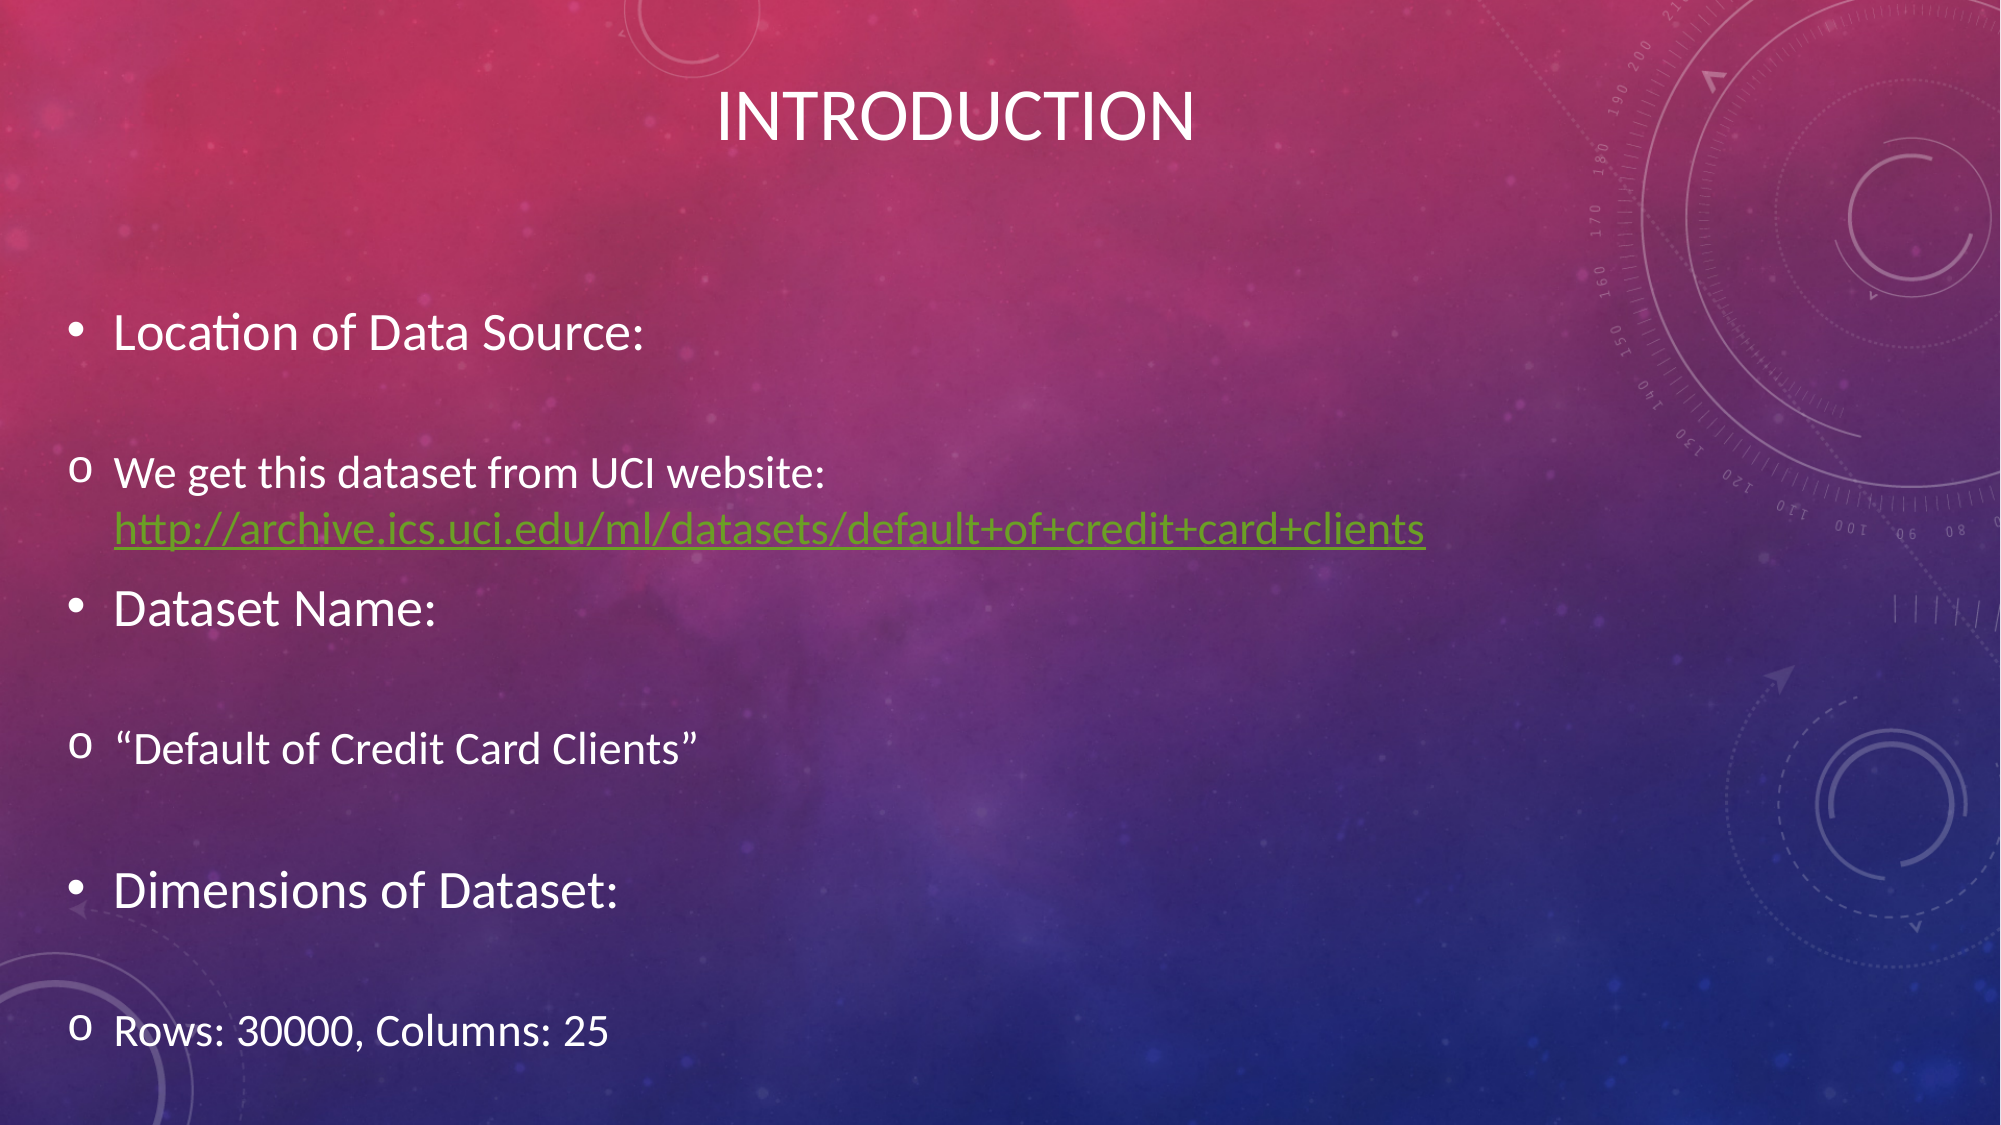

# INTRODUCTION

Location of Data Source:

We get this dataset from UCI website: http://archive.ics.uci.edu/ml/datasets/default+of+credit+card+clients
Dataset Name:

“Default of Credit Card Clients”

Dimensions of Dataset:

Rows: 30000, Columns: 25